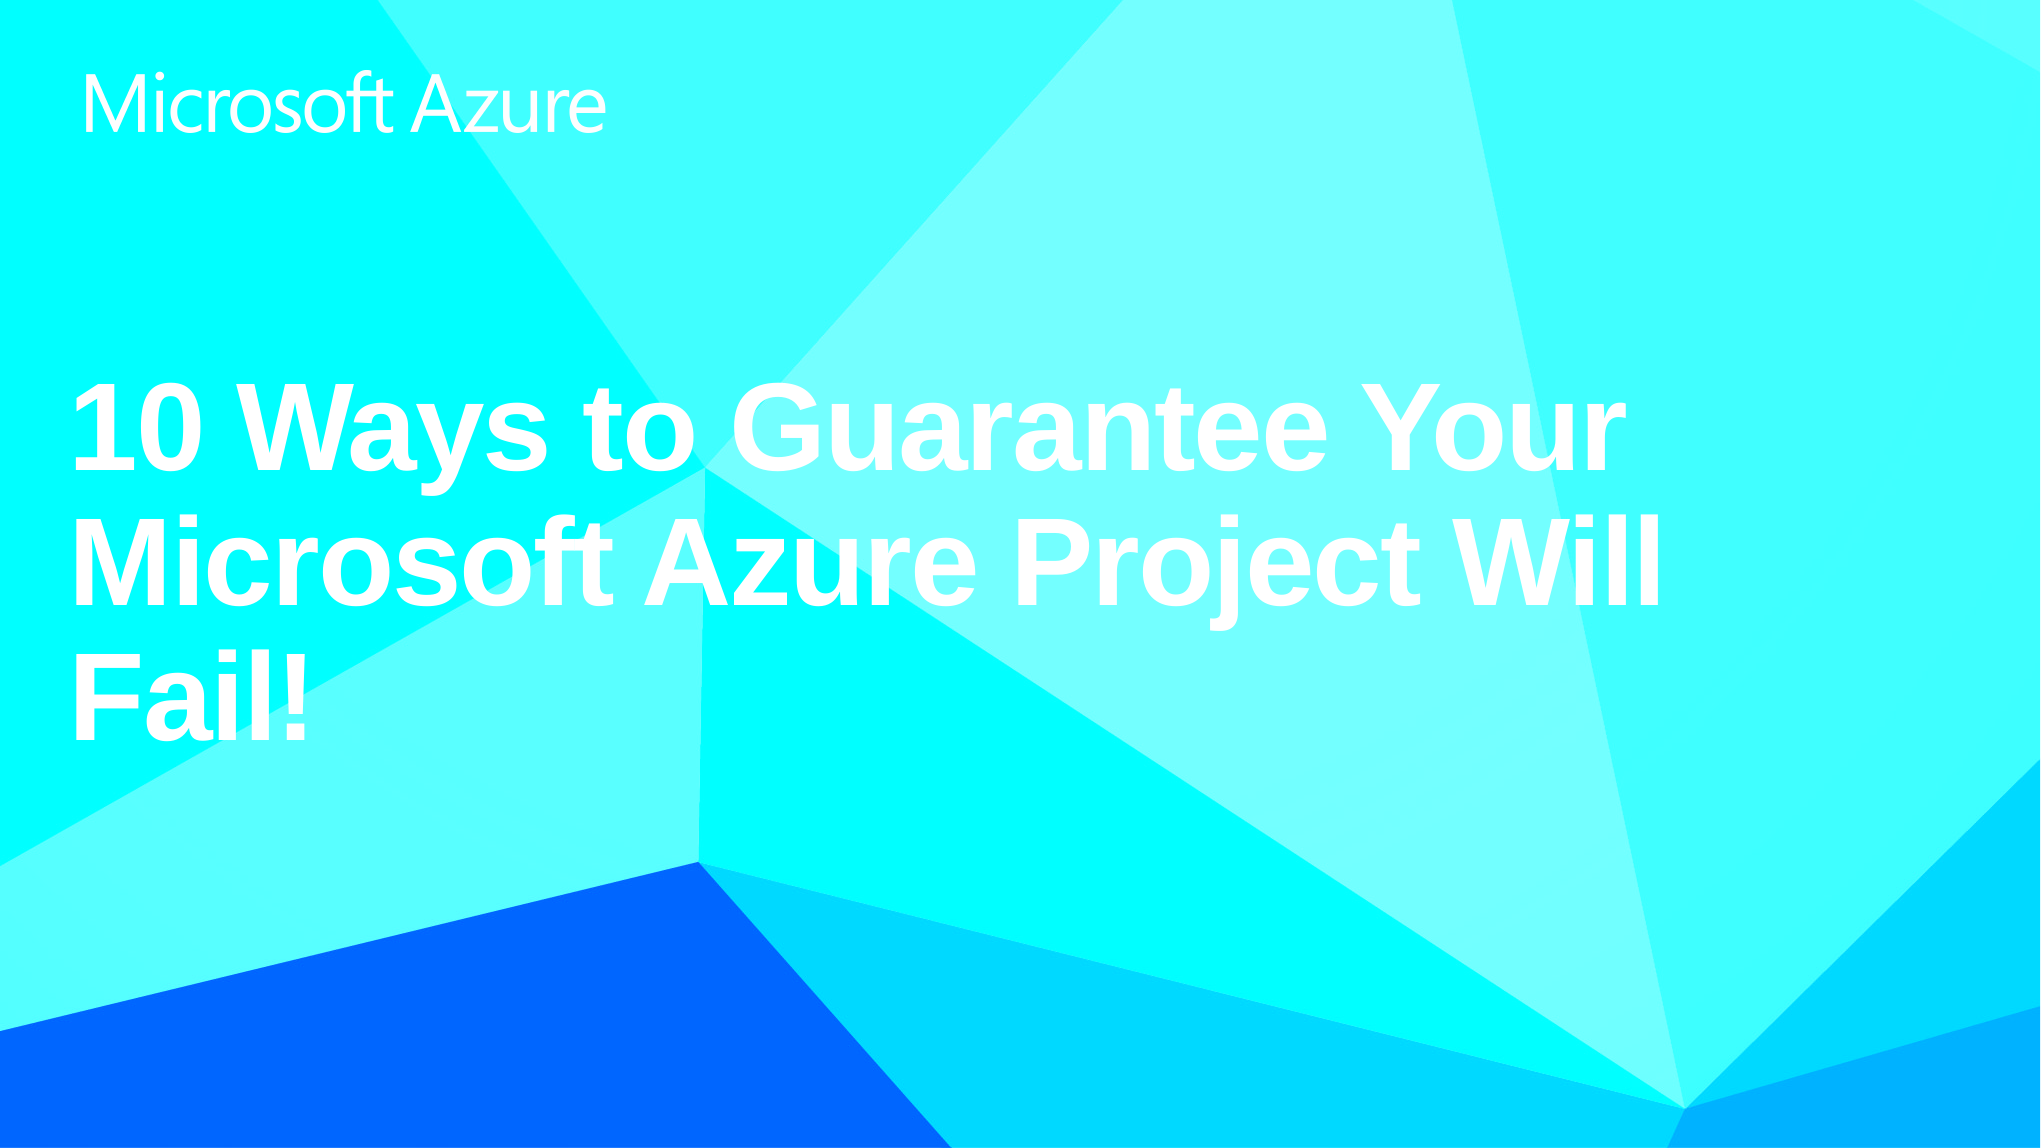

# 10 Ways to Guarantee Your Microsoft Azure Project Will Fail!